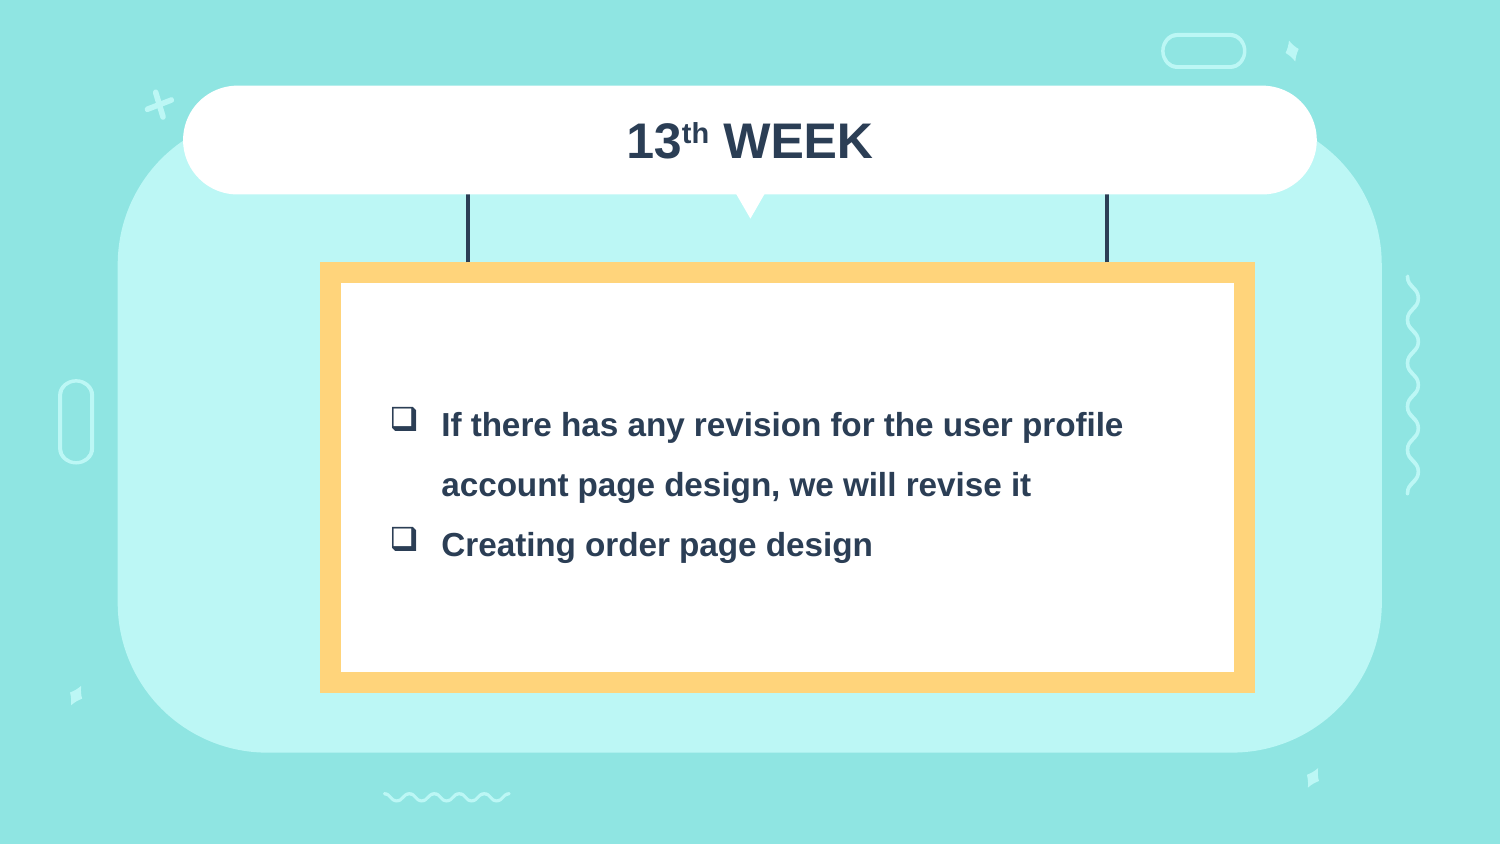

# 13th WEEK
If there has any revision for the user profile account page design, we will revise it
Creating order page design